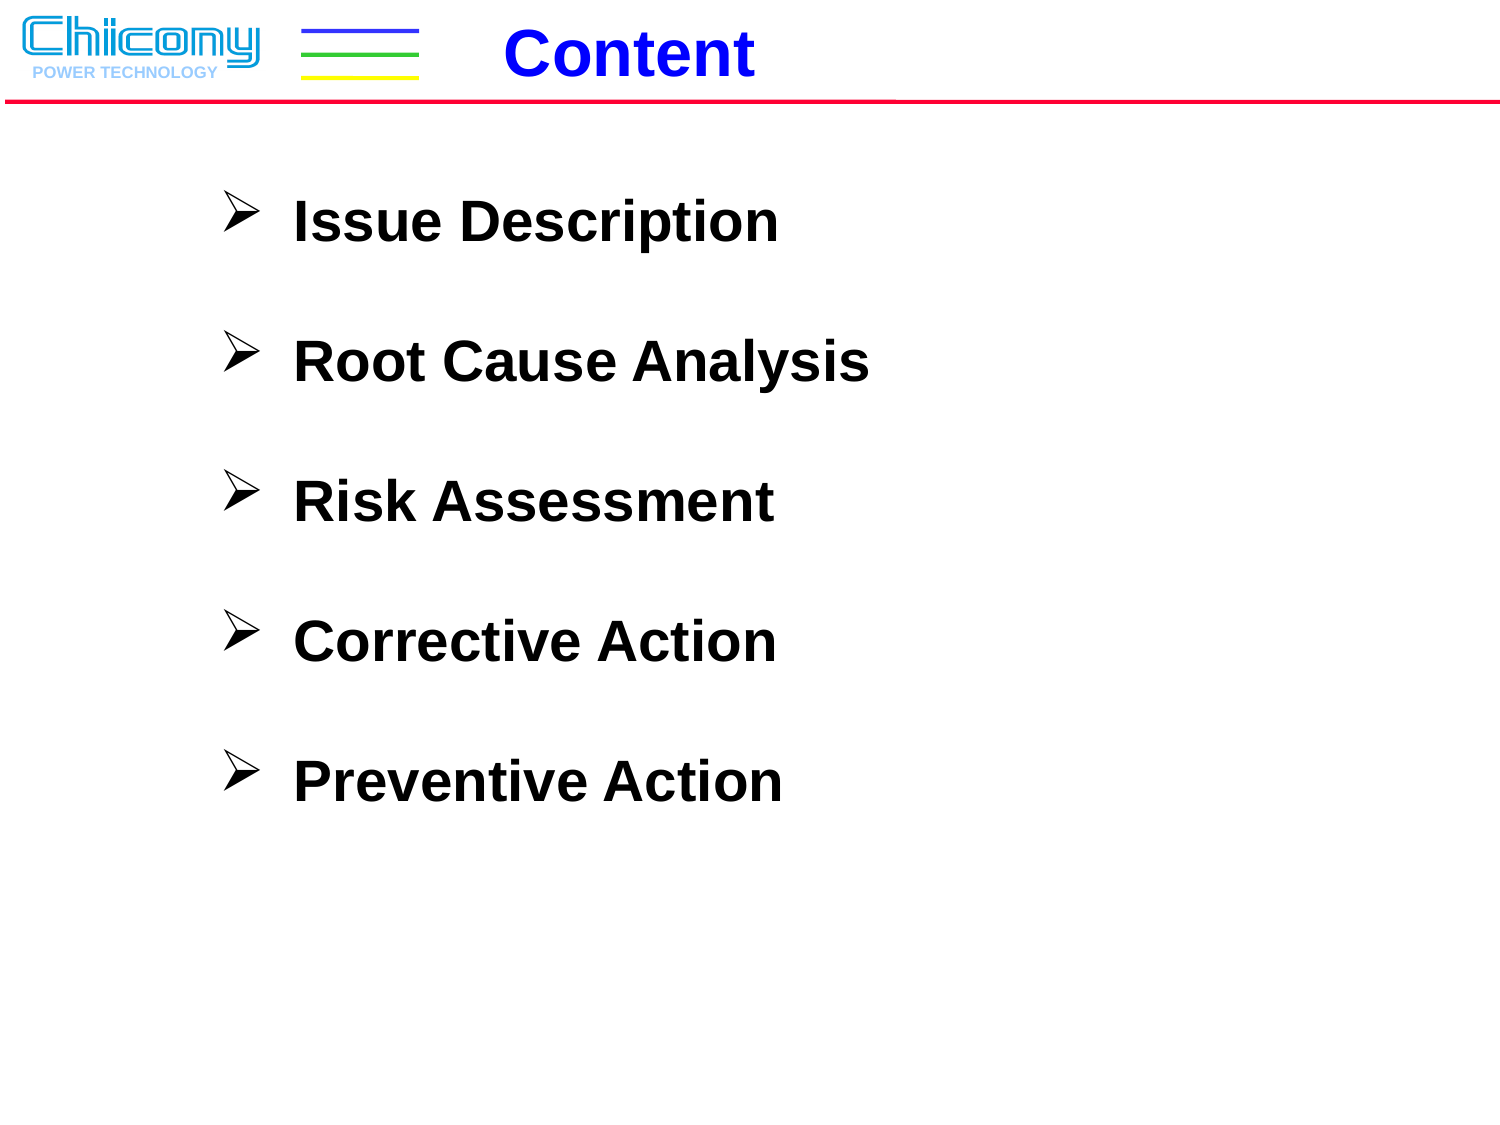

Content
Issue Description

Root Cause Analysis

Risk Assessment

Corrective Action

Preventive Action